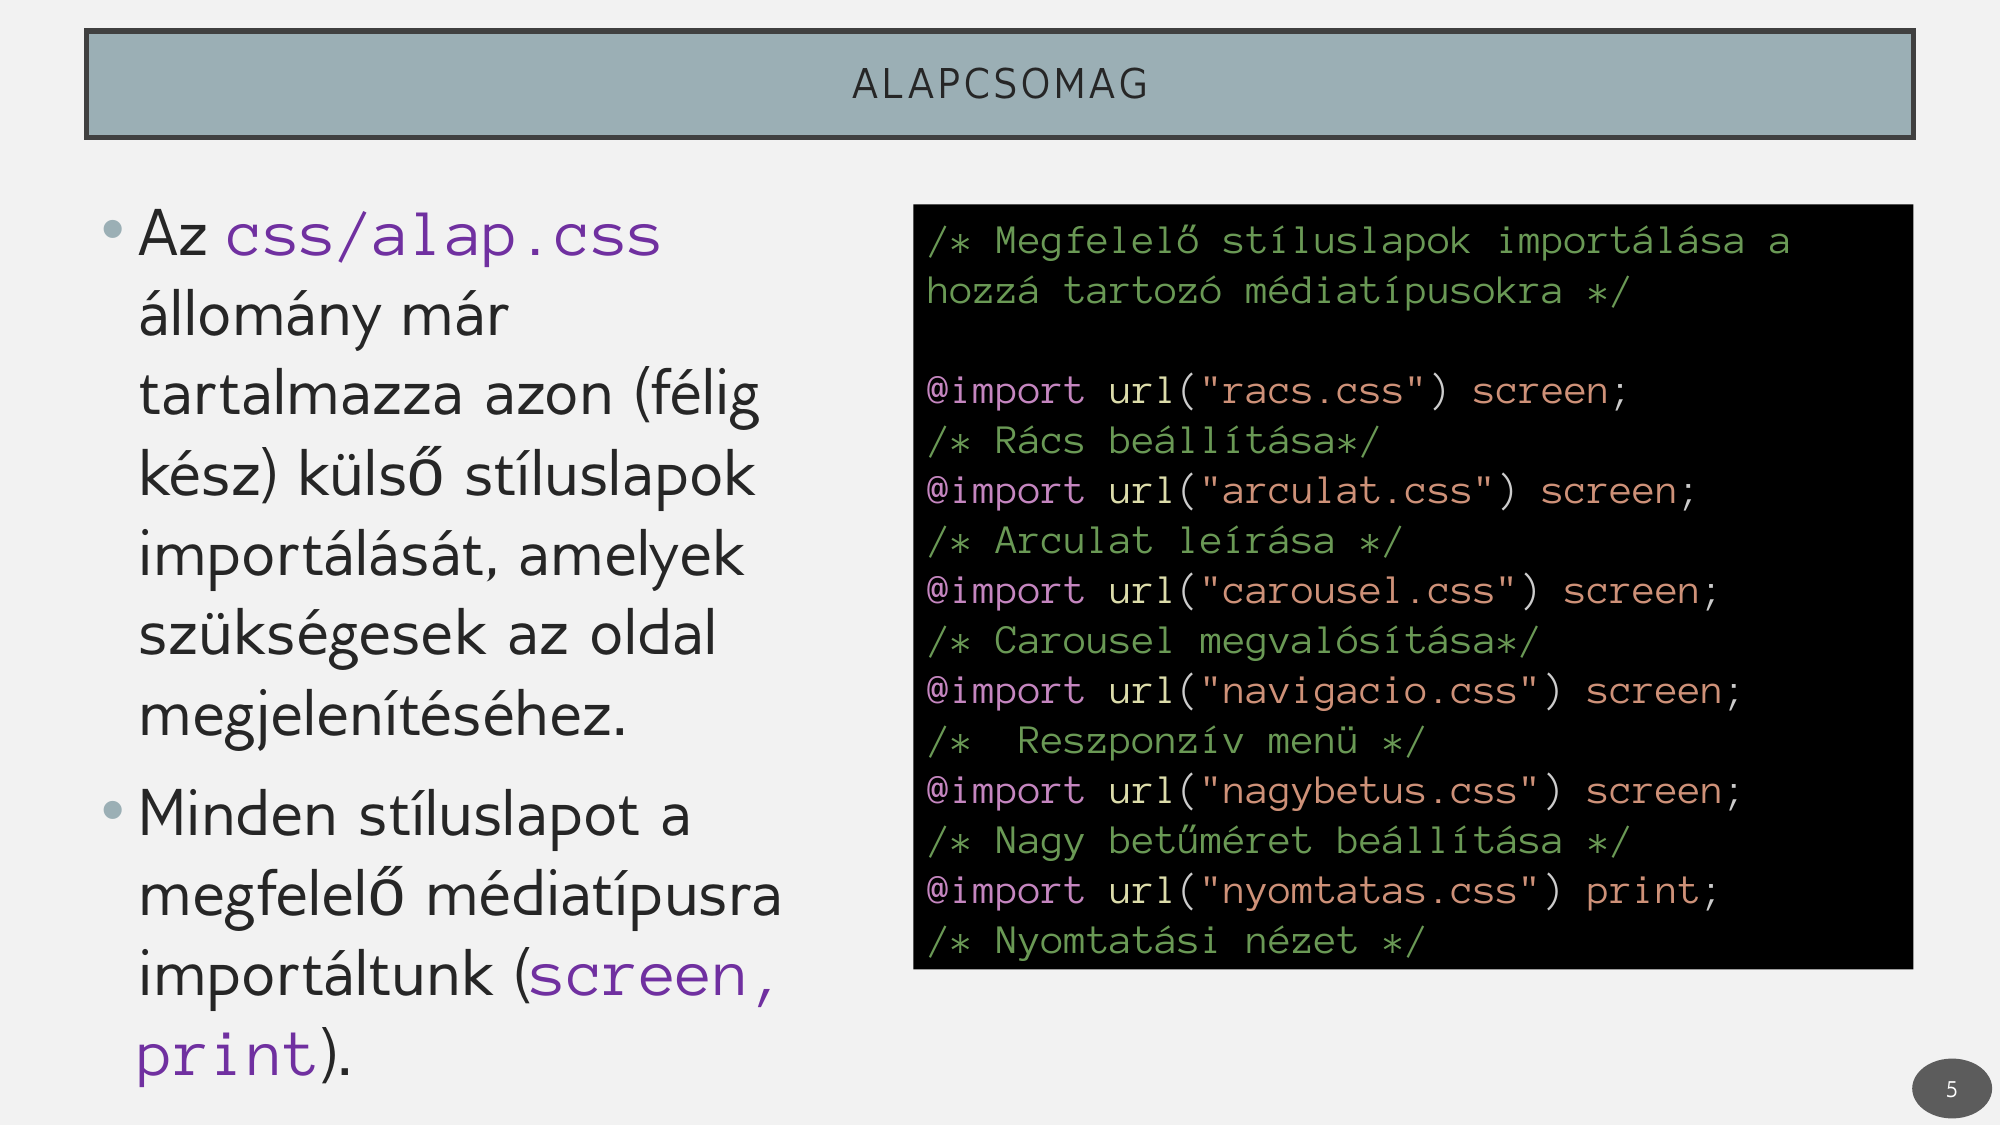

# Alapcsomag
Az css/alap.css állomány már tartalmazza azon (félig kész) külső stíluslapok importálását, amelyek szükségesek az oldal megjelenítéséhez.
Minden stíluslapot a megfelelő médiatípusra importáltunk (screen,  print).

/* Megfelelő stíluslapok importálása a hozzá tartozó médiatípusokra */
@import url("racs.css") screen;
/* Rács beállítása*/
@import url("arculat.css") screen;
/* Arculat leírása */
@import url("carousel.css") screen;
/* Carousel megvalósítása*/
@import url("navigacio.css") screen;
/*  Reszponzív menü */
@import url("nagybetus.css") screen;
/* Nagy betűméret beállítása */
@import url("nyomtatas.css") print;
/* Nyomtatási nézet */
5